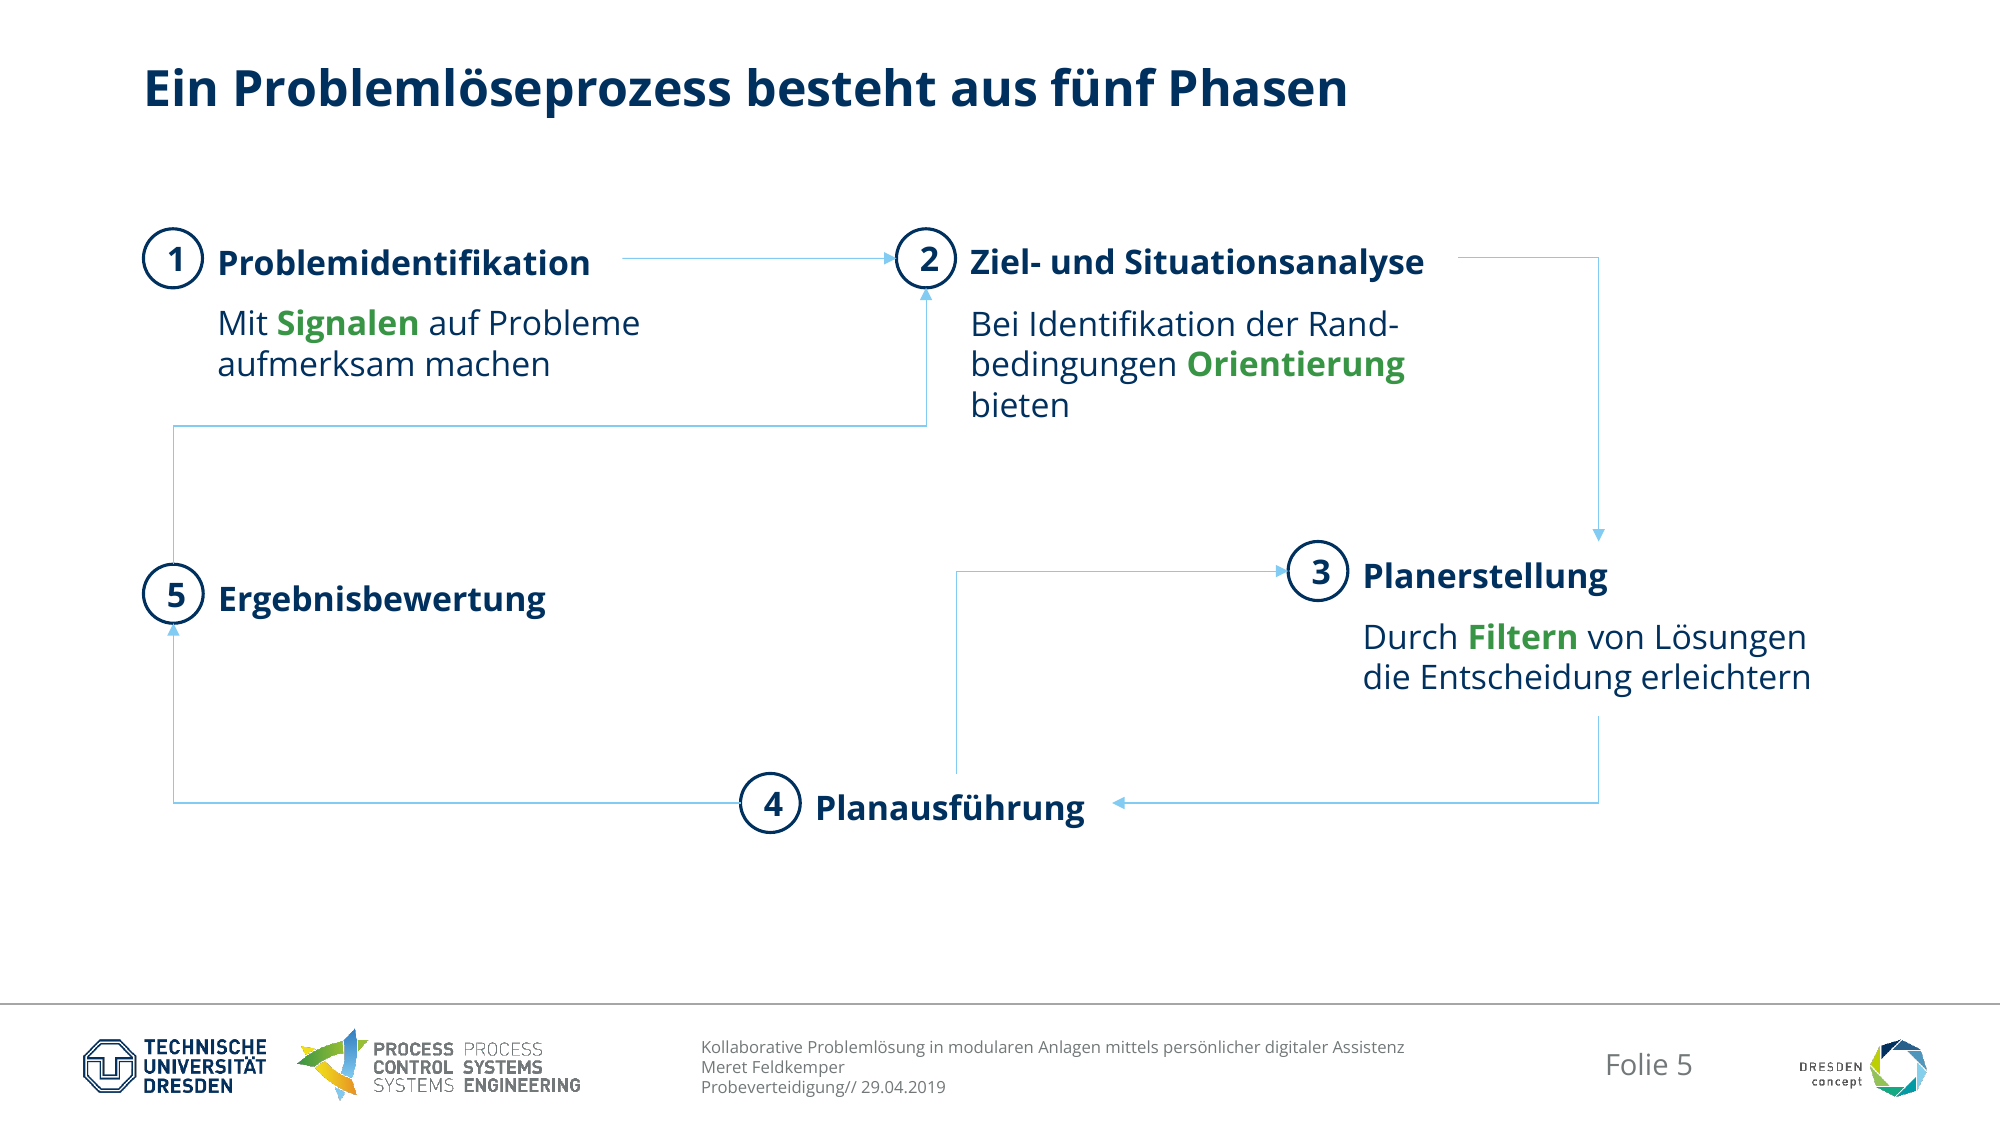

# Ein Problemlöseprozess besteht aus fünf Phasen
Ziel- und Situationsanalyse
2
Bei Identifikation der Rand-bedingungen Orientierung bieten
1
Problemidentifikation
Mit Signalen auf Probleme aufmerksam machen
3
Planerstellung
Durch Filtern von Lösungen die Entscheidung erleichtern
5
Ergebnisbewertung

4
Planausführung